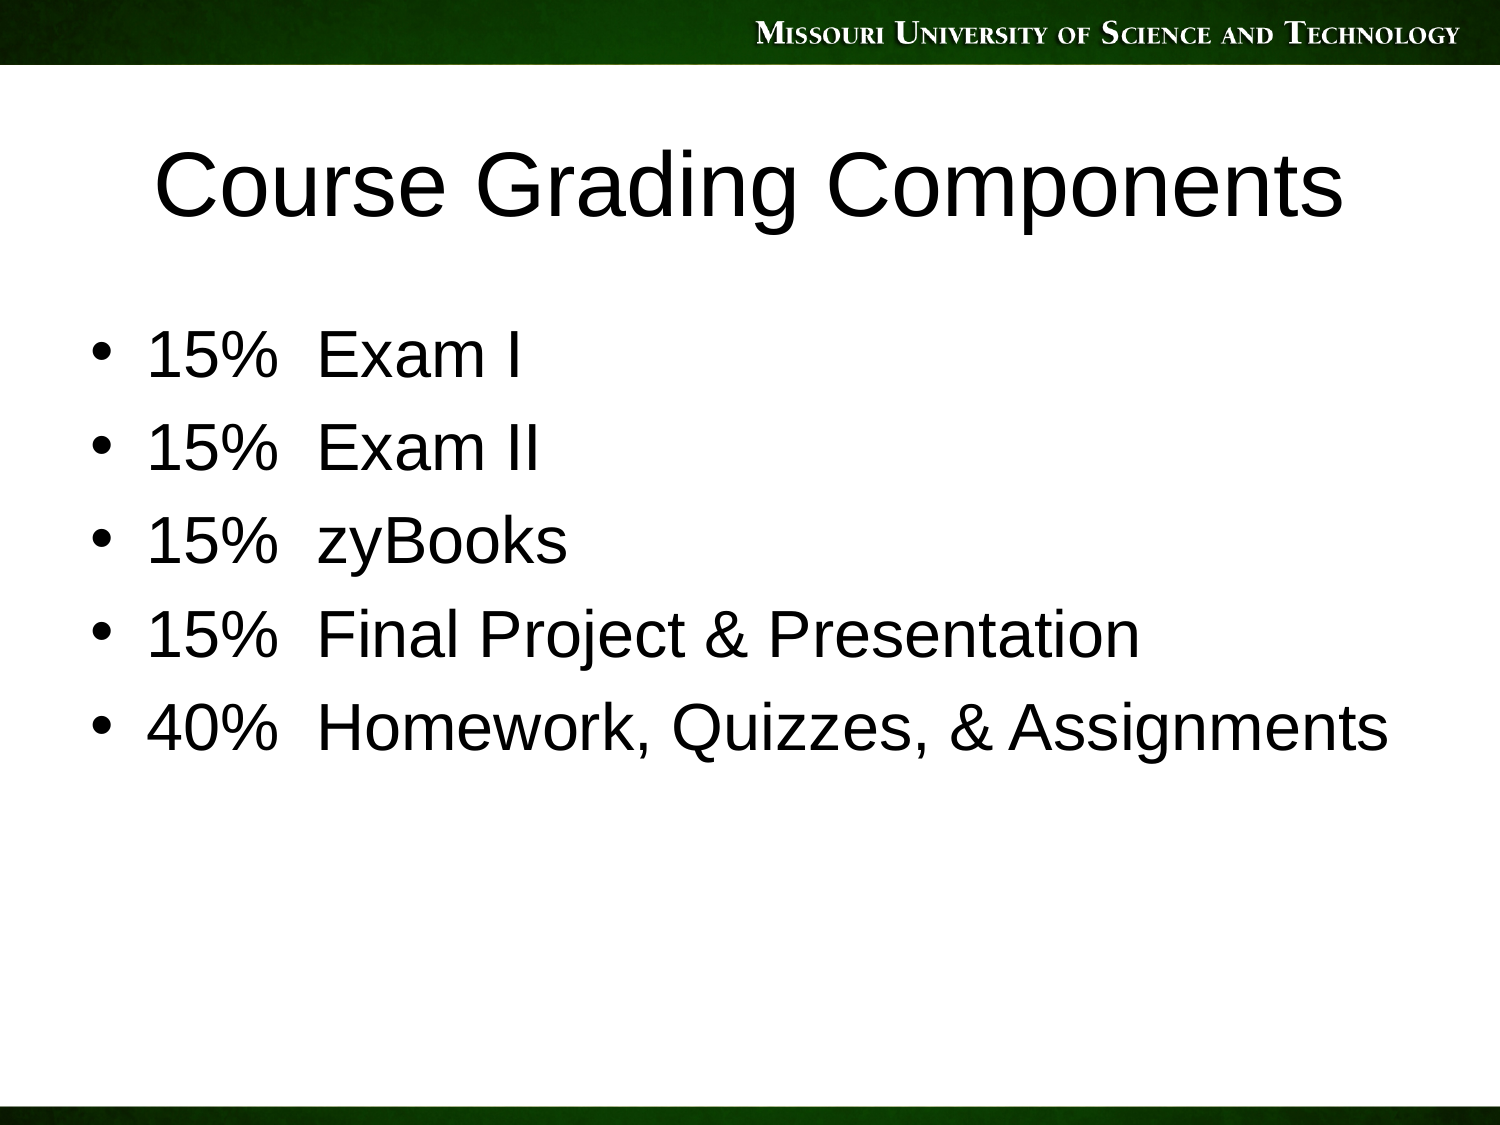

# Course Grading Components
15%  Exam I
15%  Exam II
15%  zyBooks
15%  Final Project & Presentation
40%  Homework, Quizzes, & Assignments